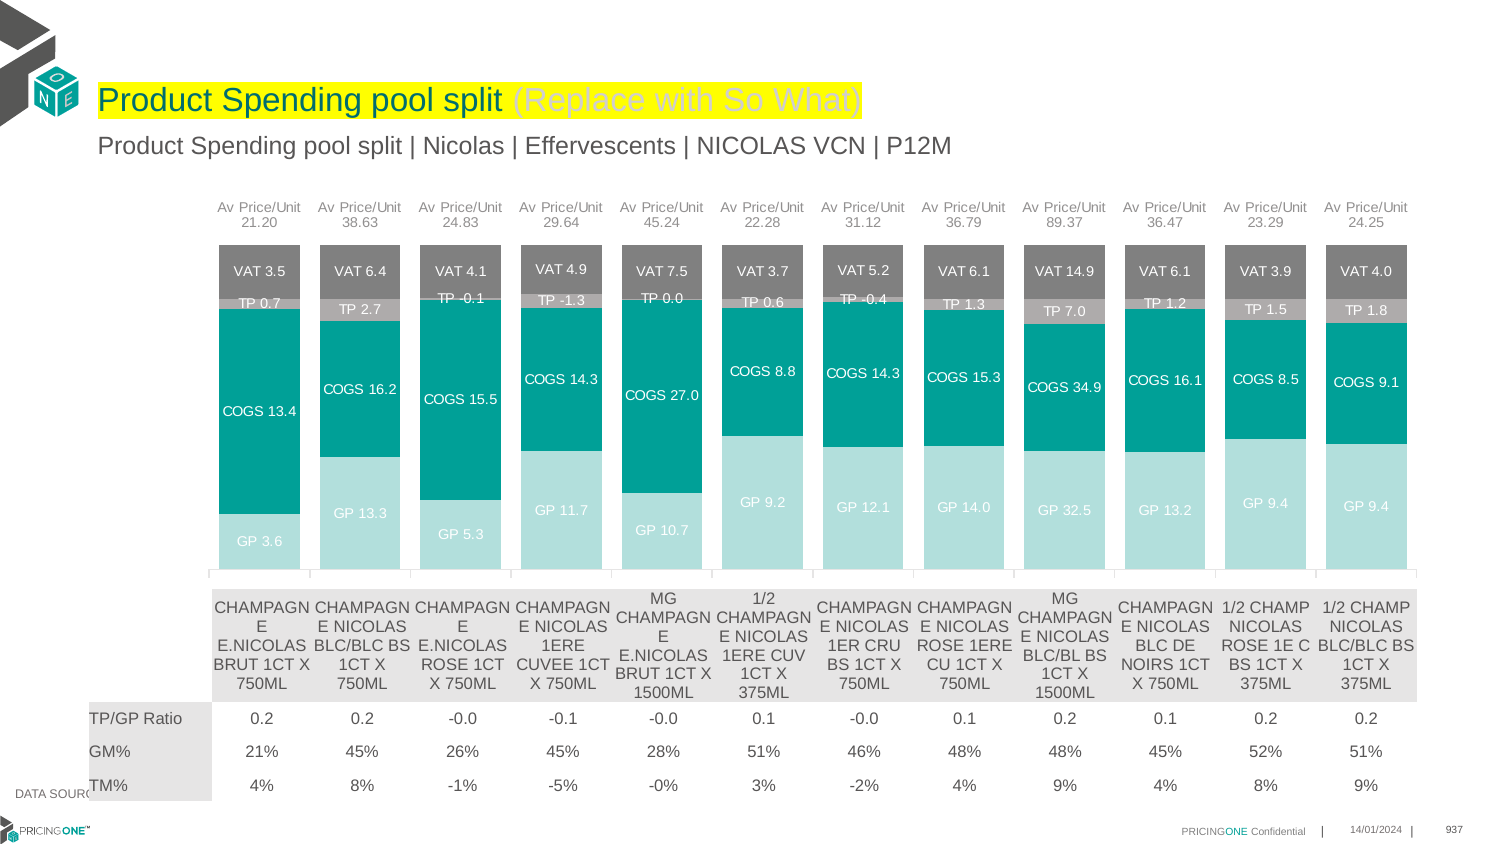

# Product Spending pool split (Replace with So What)
Product Spending pool split | Nicolas | Effervescents | NICOLAS VCN | P12M

### Chart

| Category | GP | COGS | TP | VAT |
|---|---|---|---|---|
| Av Price/Unit 21.20 | 3.6054031585779196 | 13.401637996682771 | 0.6632672507872392 | 3.5340616812095864 |
| Av Price/Unit 38.63 | 13.31724 | 16.205999999999996 | 2.6677674374577514 | 6.438201487491544 |
| Av Price/Unit 24.83 | 5.343593413173653 | 15.489706586826347 | -0.14405349301397052 | 4.137849301397204 |
| Av Price/Unit 29.64 | 11.740262325581394 | 14.306874108527131 | -1.343432730404821 | 4.940740740740738 |
| Av Price/Unit 45.24 | 10.715112500000002 | 26.994239182692304 | -0.013037580128205661 | 7.539262820512818 |
| Av Price/Unit 22.28 | 9.177394206549119 | 8.80165491183879 | 0.5904303106633044 | 3.713895885810244 |
| Av Price/Unit 31.12 | 12.083528388746803 | 14.288093350383633 | -0.4423804774083493 | 5.185848252344415 |
| Av Price/Unit 36.79 | 14.03298192419825 | 15.348693877551023 | 1.2767304178814385 | 6.13168124392614 |
| Av Price/Unit 89.37 | 32.528791549295775 | 34.927 | 7.016039436619707 | 14.894366197183098 |
| Av Price/Unit 36.47 | 13.165323404255318 | 16.068489361702127 | 1.1592132387706897 | 6.078605200945624 |
| Av Price/Unit 23.29 | 9.352741685649203 | 8.540626879271072 | 1.5143298405467007 | 3.8815489749430525 |
| Av Price/Unit 24.25 | 9.3734 | 9.058 | 1.7597027568922314 | 4.038220551378444 |
|  | CHAMPAGNE E.NICOLAS BRUT 1CT X 750ML | CHAMPAGNE NICOLAS BLC/BLC BS 1CT X 750ML | CHAMPAGNE E.NICOLAS ROSE 1CT X 750ML | CHAMPAGNE NICOLAS 1ERE CUVEE 1CT X 750ML | MG CHAMPAGNE E.NICOLAS BRUT 1CT X 1500ML | 1/2 CHAMPAGNE NICOLAS 1ERE CUV 1CT X 375ML | CHAMPAGNE NICOLAS 1ER CRU BS 1CT X 750ML | CHAMPAGNE NICOLAS ROSE 1ERE CU 1CT X 750ML | MG CHAMPAGNE NICOLAS BLC/BL BS 1CT X 1500ML | CHAMPAGNE NICOLAS BLC DE NOIRS 1CT X 750ML | 1/2 CHAMP NICOLAS ROSE 1E C BS 1CT X 375ML | 1/2 CHAMP NICOLAS BLC/BLC BS 1CT X 375ML |
| --- | --- | --- | --- | --- | --- | --- | --- | --- | --- | --- | --- | --- |
| TP/GP Ratio | 0.2 | 0.2 | -0.0 | -0.1 | -0.0 | 0.1 | -0.0 | 0.1 | 0.2 | 0.1 | 0.2 | 0.2 |
| GM% | 21% | 45% | 26% | 45% | 28% | 51% | 46% | 48% | 48% | 45% | 52% | 51% |
| TM% | 4% | 8% | -1% | -5% | -0% | 3% | -2% | 4% | 9% | 4% | 8% | 9% |
DATA SOURCE: Client P&L

14/01/2024
937